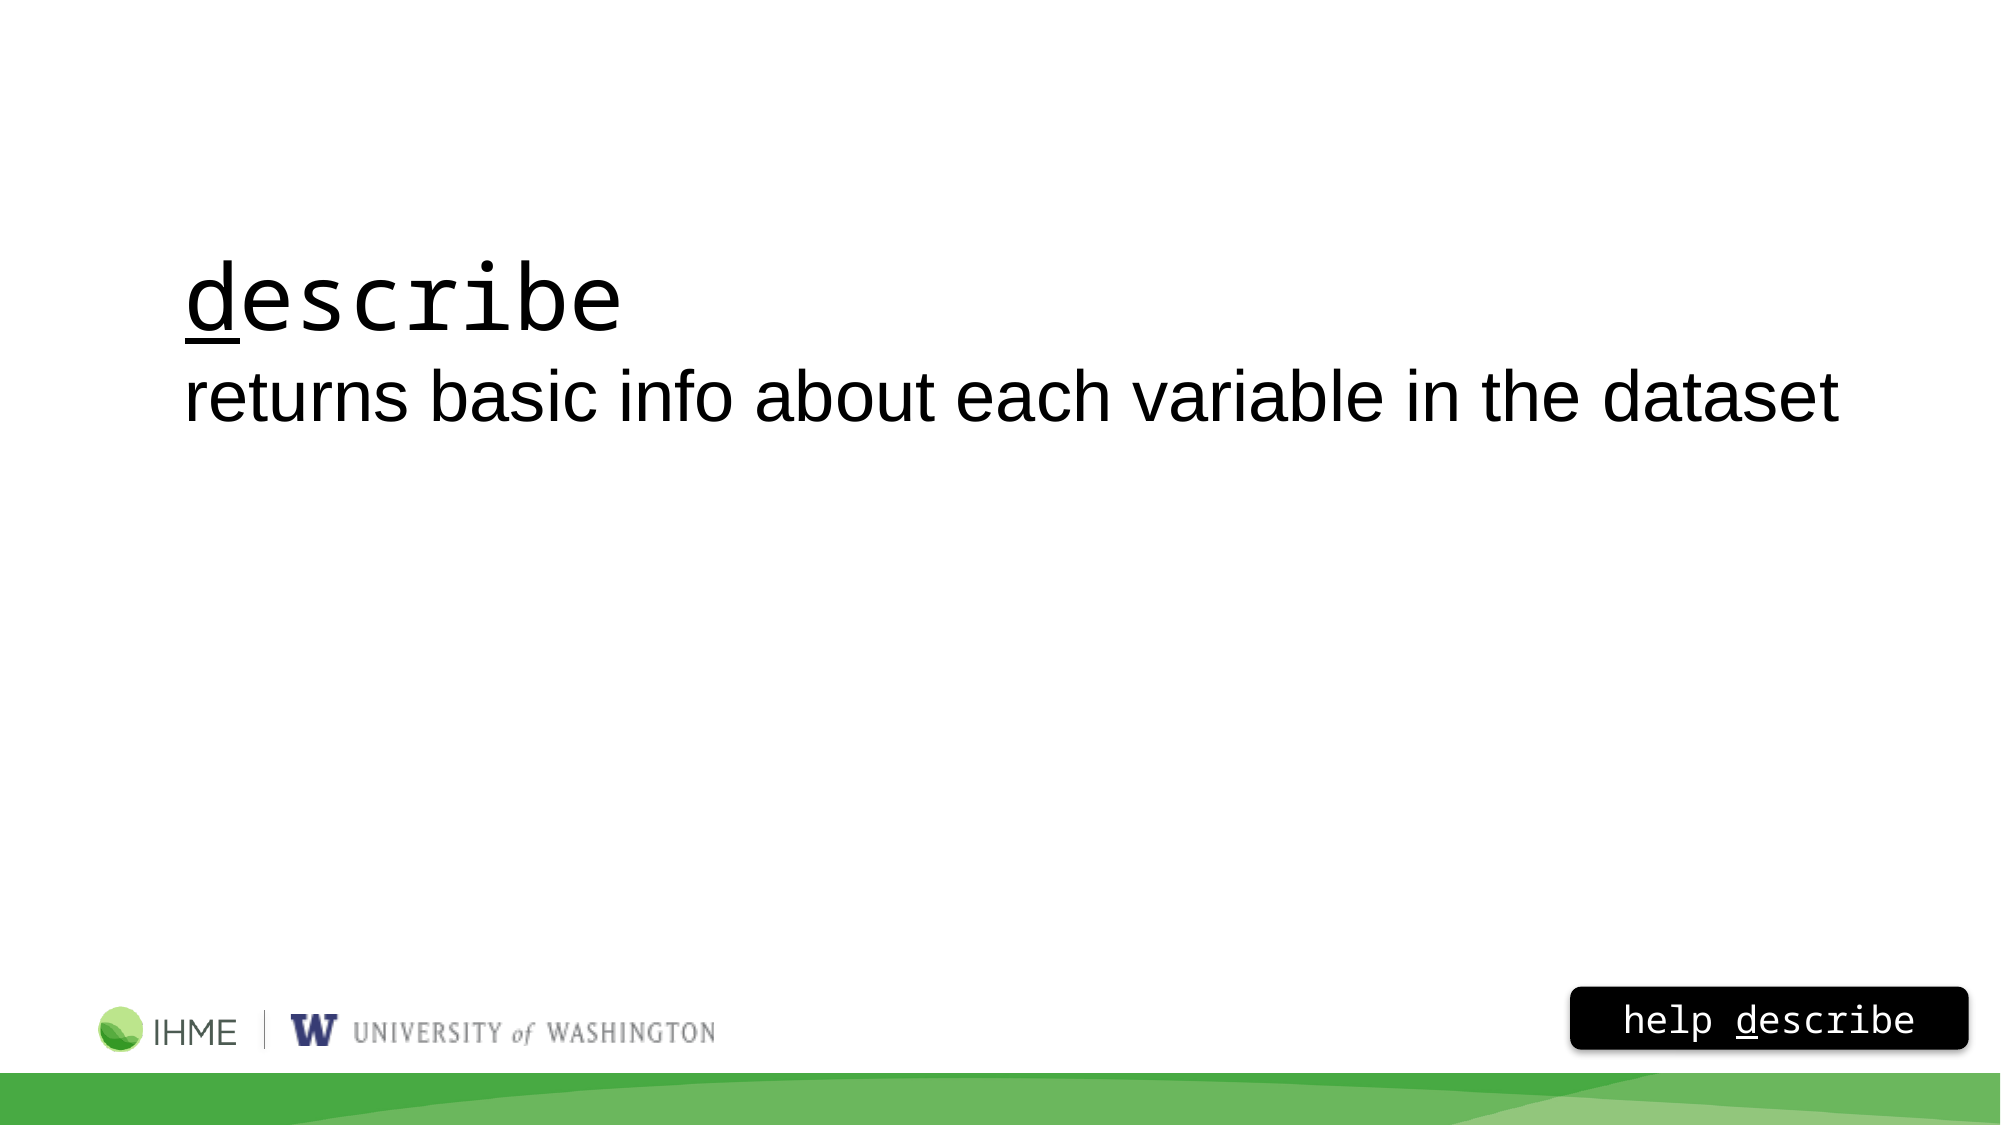

describe
returns basic info about each variable in the dataset

help describe